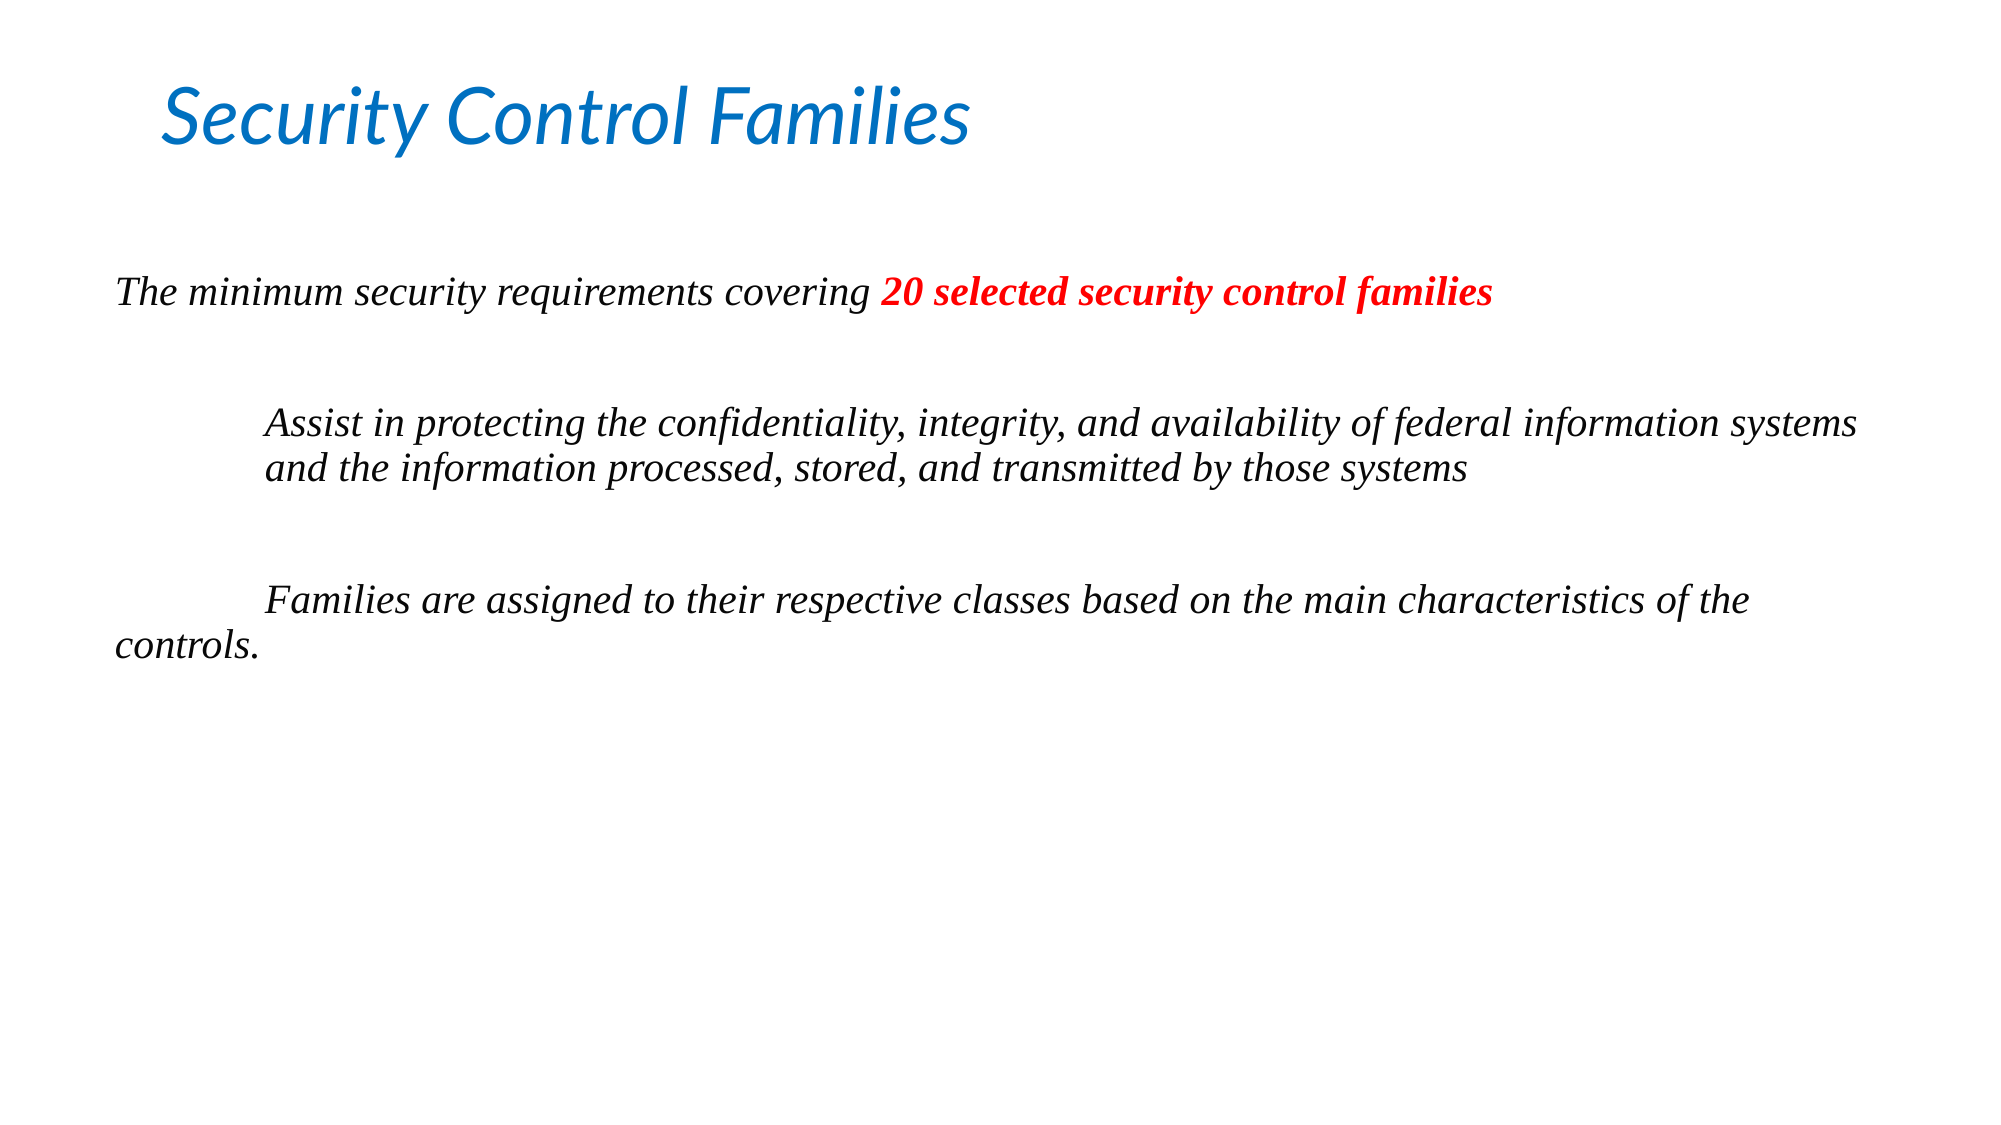

# Security Control Families

The minimum security requirements covering 20 selected security control families

	Assist in protecting the confidentiality, integrity, and availability of federal information systems 	and the information processed, stored, and transmitted by those systems

	Families are assigned to their respective classes based on the main characteristics of the controls.